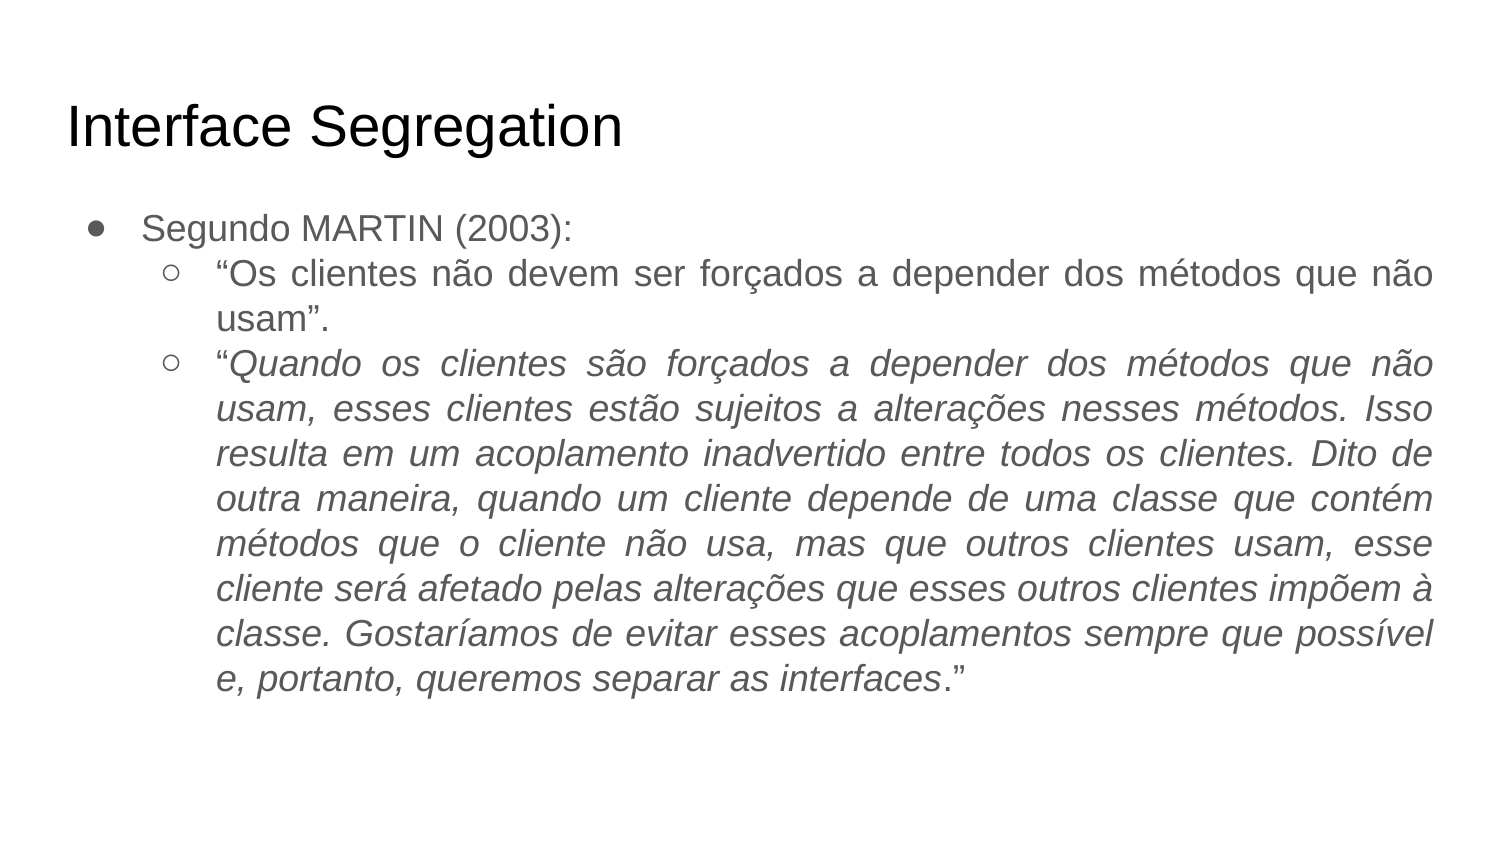

# Interface Segregation

Segundo MARTIN (2003):
“Os clientes não devem ser forçados a depender dos métodos que não usam”.
“Quando os clientes são forçados a depender dos métodos que não usam, esses clientes estão sujeitos a alterações nesses métodos. Isso resulta em um acoplamento inadvertido entre todos os clientes. Dito de outra maneira, quando um cliente depende de uma classe que contém métodos que o cliente não usa, mas que outros clientes usam, esse cliente será afetado pelas alterações que esses outros clientes impõem à classe. Gostaríamos de evitar esses acoplamentos sempre que possível e, portanto, queremos separar as interfaces.”